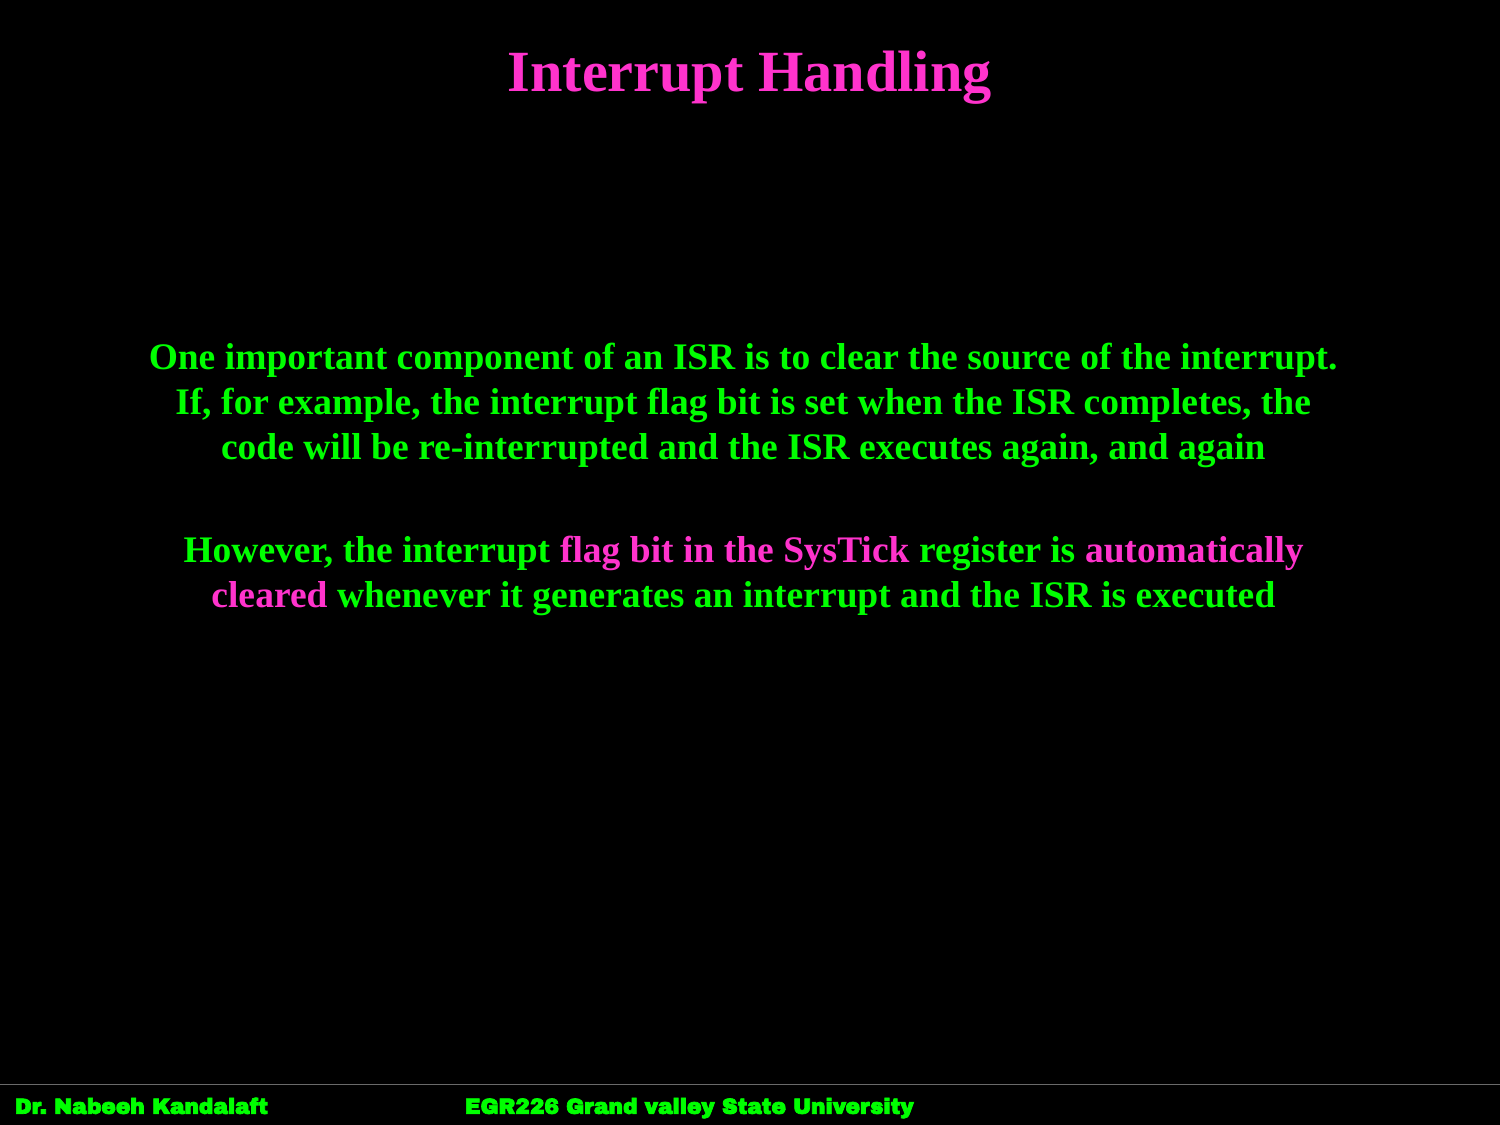

Interrupt Handling
One important component of an ISR is to clear the source of the interrupt.
If, for example, the interrupt flag bit is set when the ISR completes, the code will be re-interrupted and the ISR executes again, and again

However, the interrupt flag bit in the SysTick register is automatically cleared whenever it generates an interrupt and the ISR is executed

.

Dr. Nabeeh Kandalaft		EGR226 Grand valley State University